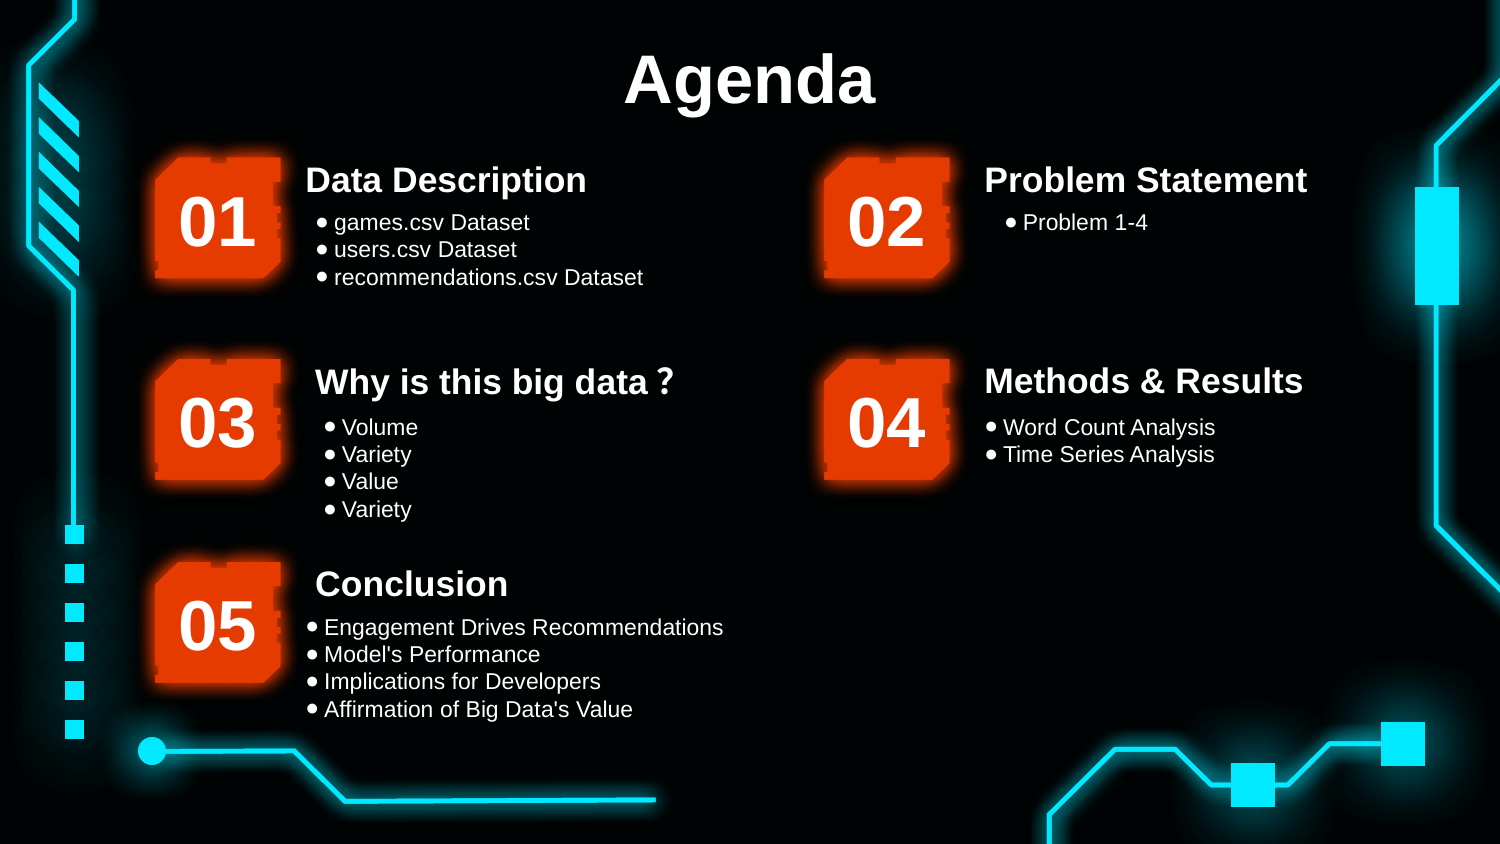

# Agenda
Data Description
Problem Statement

01
02
games.csv Dataset
users.csv Dataset
recommendations.csv Dataset
Problem 1-4
Methods & Results
Why is this big data？

03
04
Volume
Variety
Value
Variety

Word Count Analysis
Time Series Analysis
Conclusion

05
Engagement Drives Recommendations
Model's Performance
Implications for Developers
Affirmation of Big Data's Value